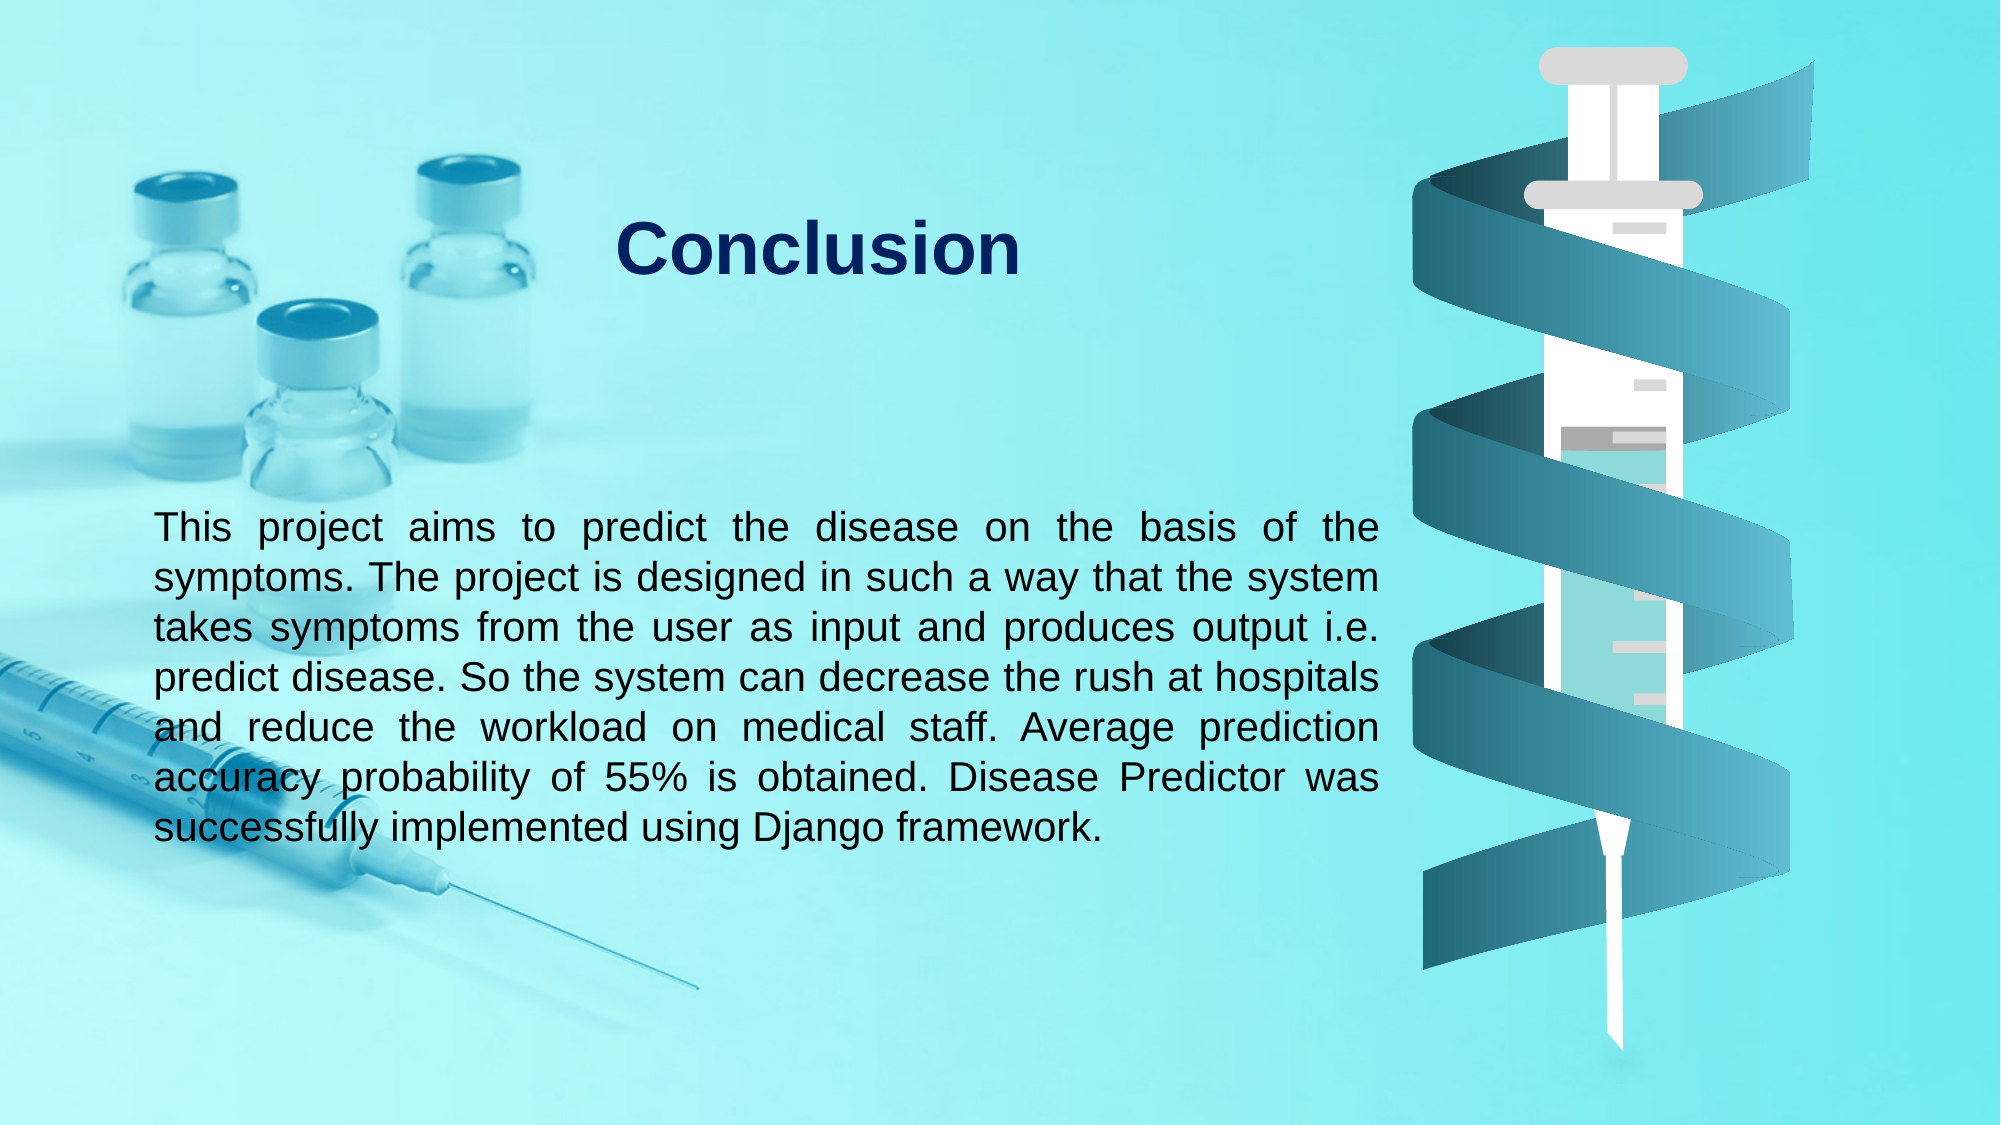

Conclusion

This project aims to predict the disease on the basis of the symptoms. The project is designed in such a way that the system takes symptoms from the user as input and produces output i.e. predict disease. So the system can decrease the rush at hospitals and reduce the workload on medical staff. Average prediction accuracy probability of 55% is obtained. Disease Predictor was successfully implemented using Django framework.